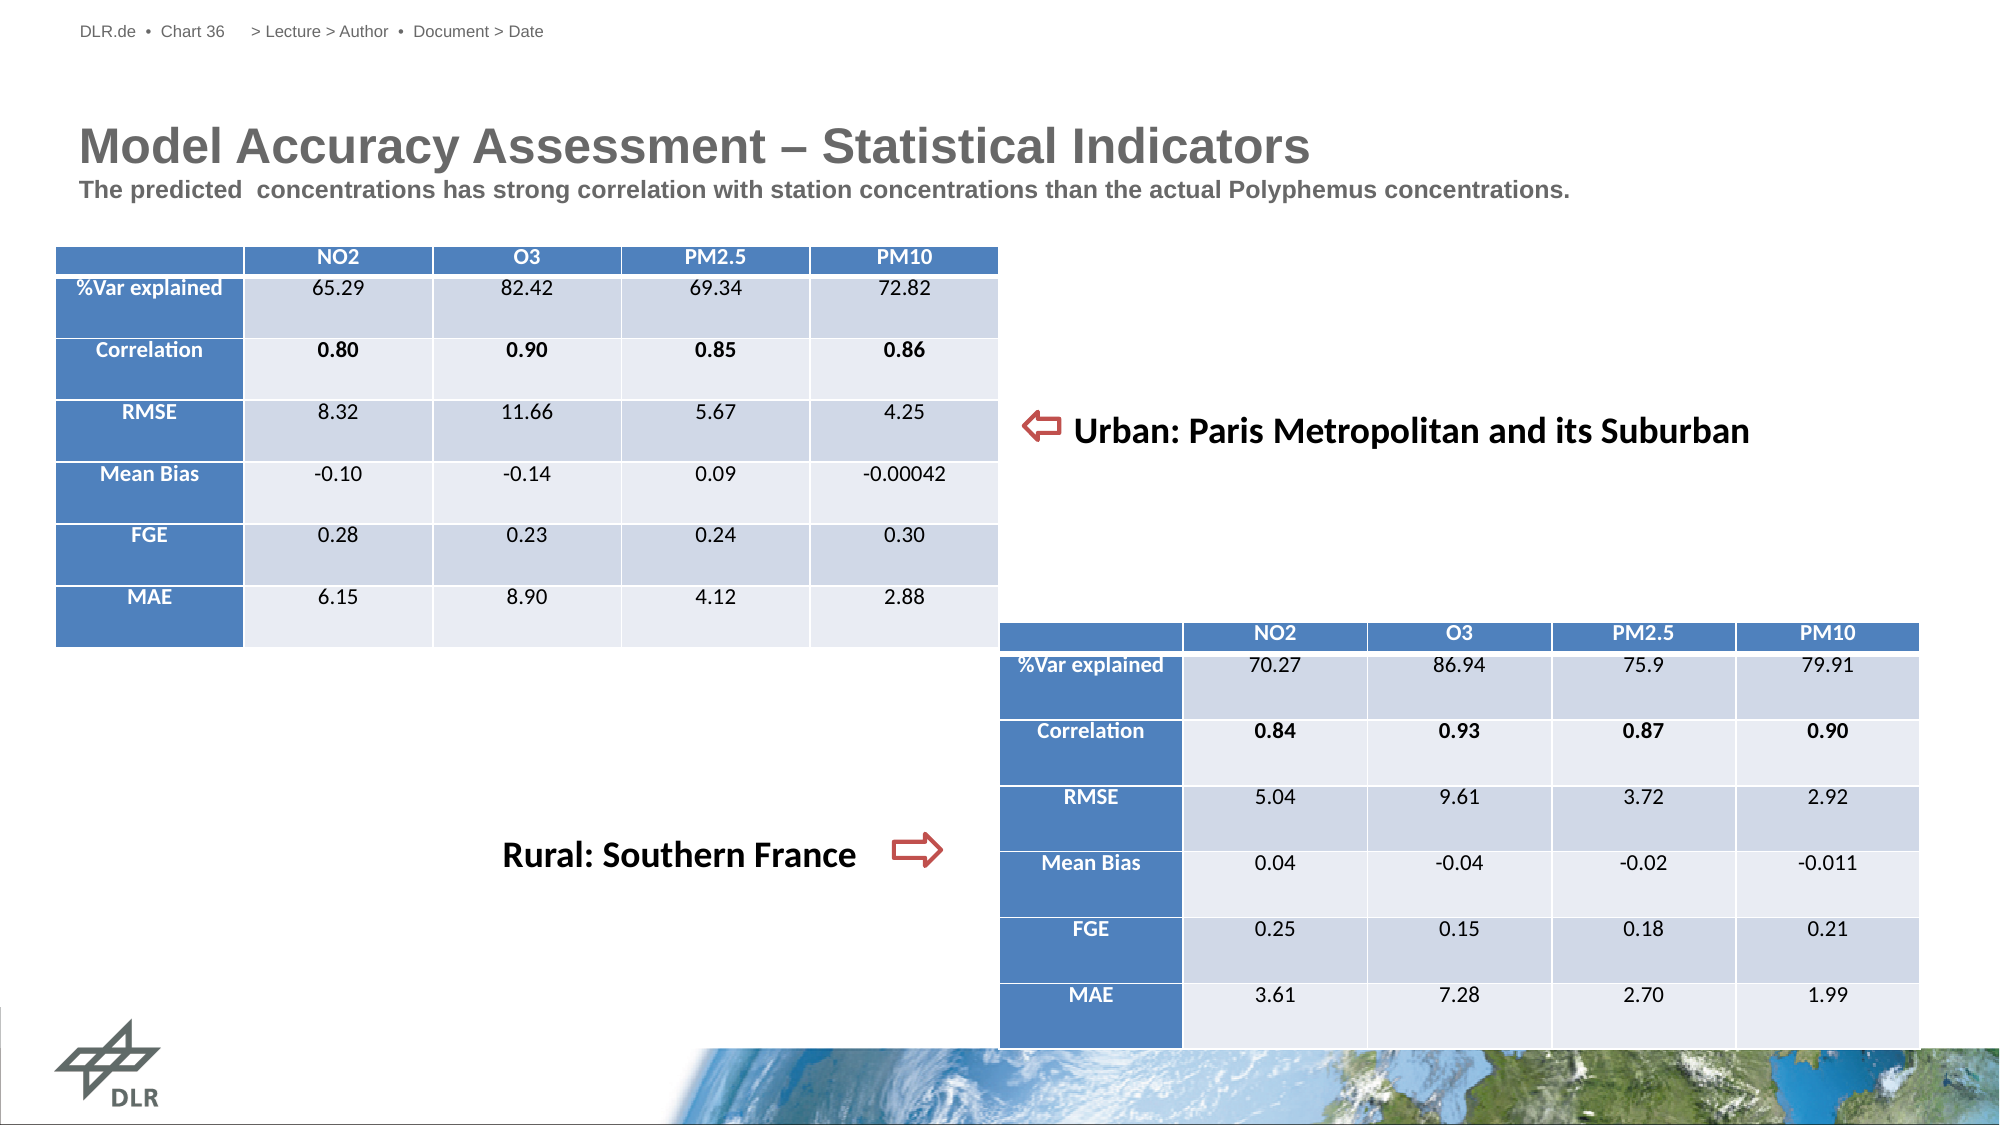

DLR.de  •  Chart 36
> Lecture > Author  •  Document > Date
Model Accuracy Assessment – Statistical Indicators
The predicted  concentrations has strong correlation with station concentrations than the actual Polyphemus concentrations.
|  | NO2 | O3 | PM2.5 | PM10 |
| --- | --- | --- | --- | --- |
| %Var explained | 65.29 | 82.42 | 69.34 | 72.82 |
| Correlation | 0.80 | 0.90 | 0.85 | 0.86 |
| RMSE | 8.32 | 11.66 | 5.67 | 4.25 |
| Mean Bias | -0.10 | -0.14 | 0.09 | -0.00042 |
| FGE | 0.28 | 0.23 | 0.24 | 0.30 |
| MAE | 6.15 | 8.90 | 4.12 | 2.88 |
Urban: Paris Metropolitan and its Suburban

|  | NO2 | O3 | PM2.5 | PM10 |
| --- | --- | --- | --- | --- |
| %Var explained | 70.27 | 86.94 | 75.9 | 79.91 |
| Correlation | 0.84 | 0.93 | 0.87 | 0.90 |
| RMSE | 5.04 | 9.61 | 3.72 | 2.92 |
| Mean Bias | 0.04 | -0.04 | -0.02 | -0.011 |
| FGE | 0.25 | 0.15 | 0.18 | 0.21 |
| MAE | 3.61 | 7.28 | 2.70 | 1.99 |
Rural: Southern France